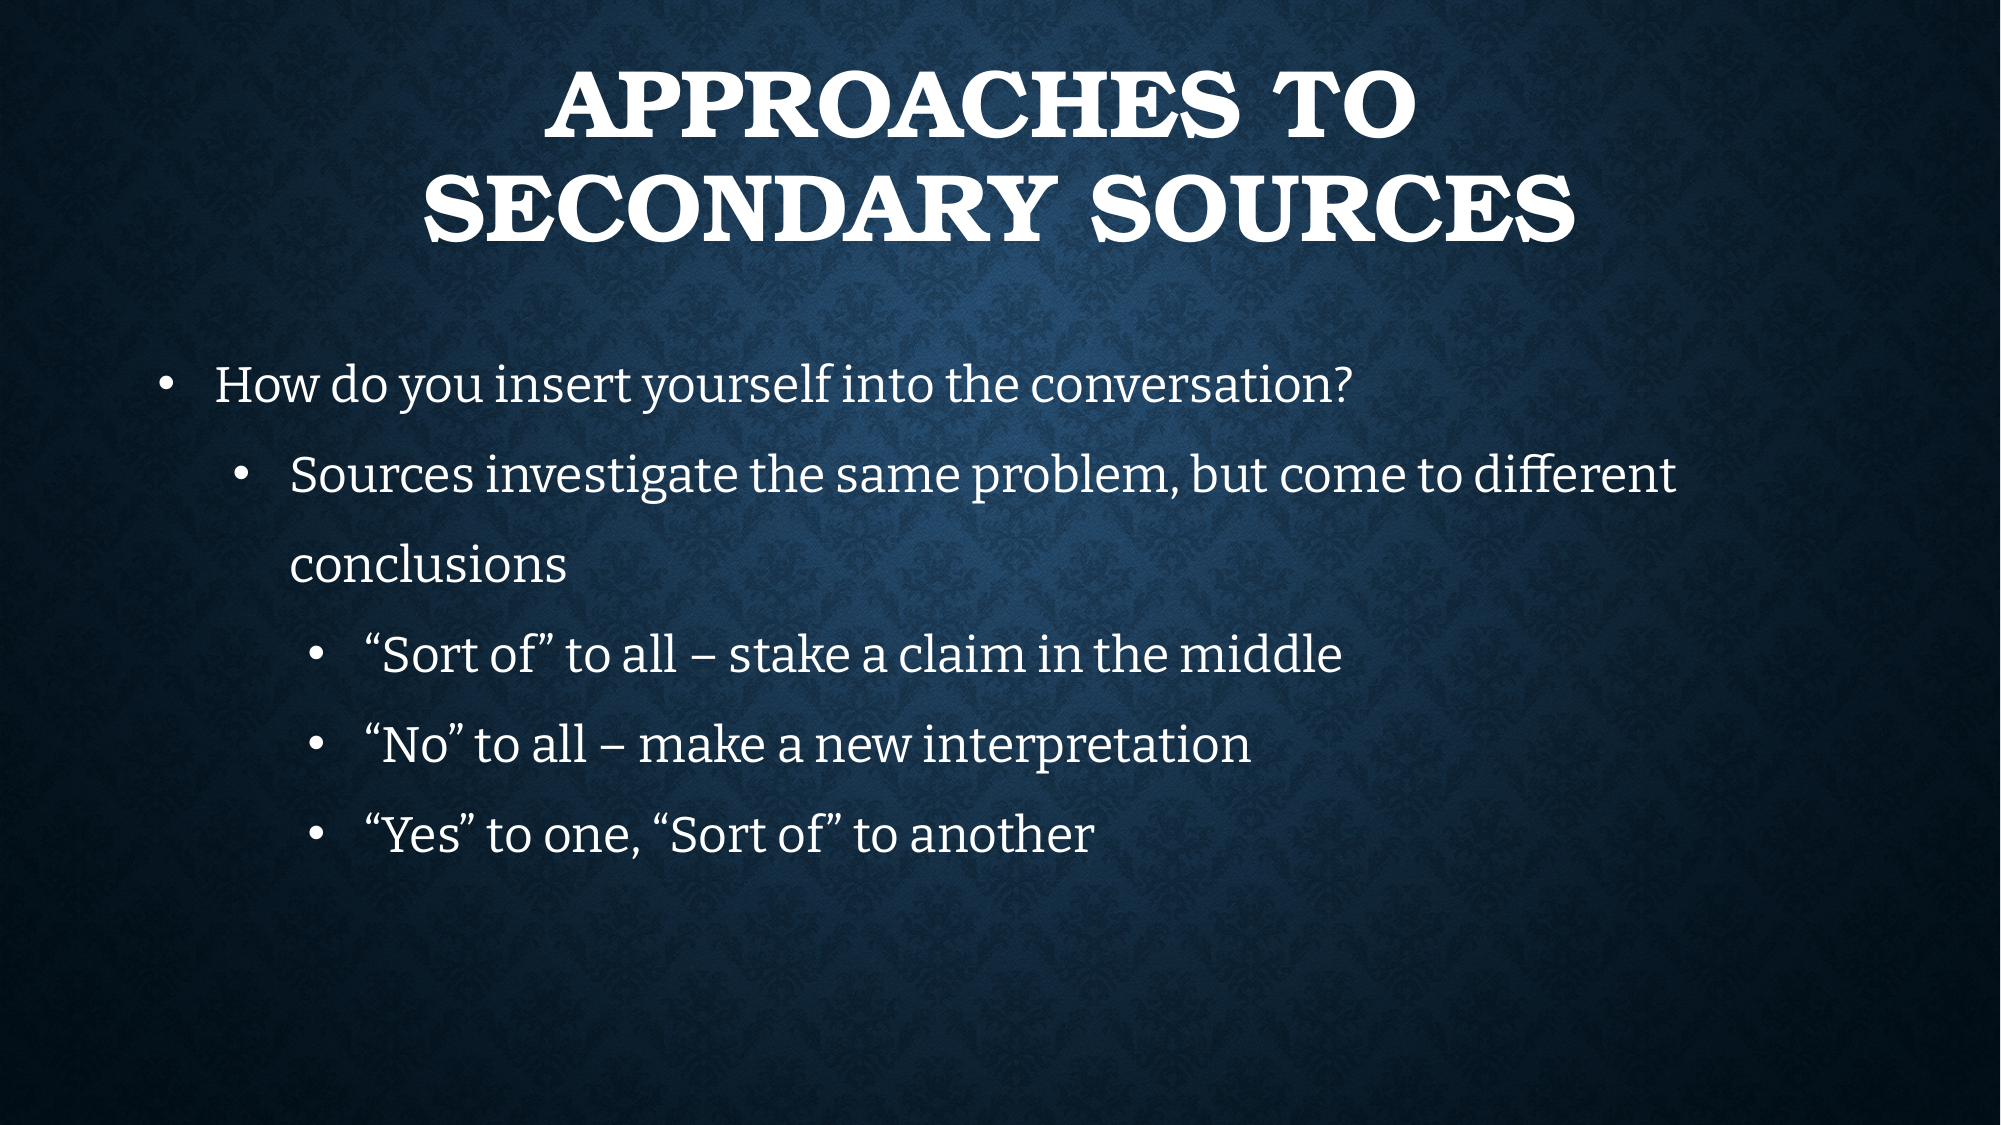

# Approaches to Secondary Sources
How do you insert yourself into the conversation?
Sources investigate the same problem, but come to different conclusions
“Sort of” to all – stake a claim in the middle
“No” to all – make a new interpretation
“Yes” to one, “Sort of” to another